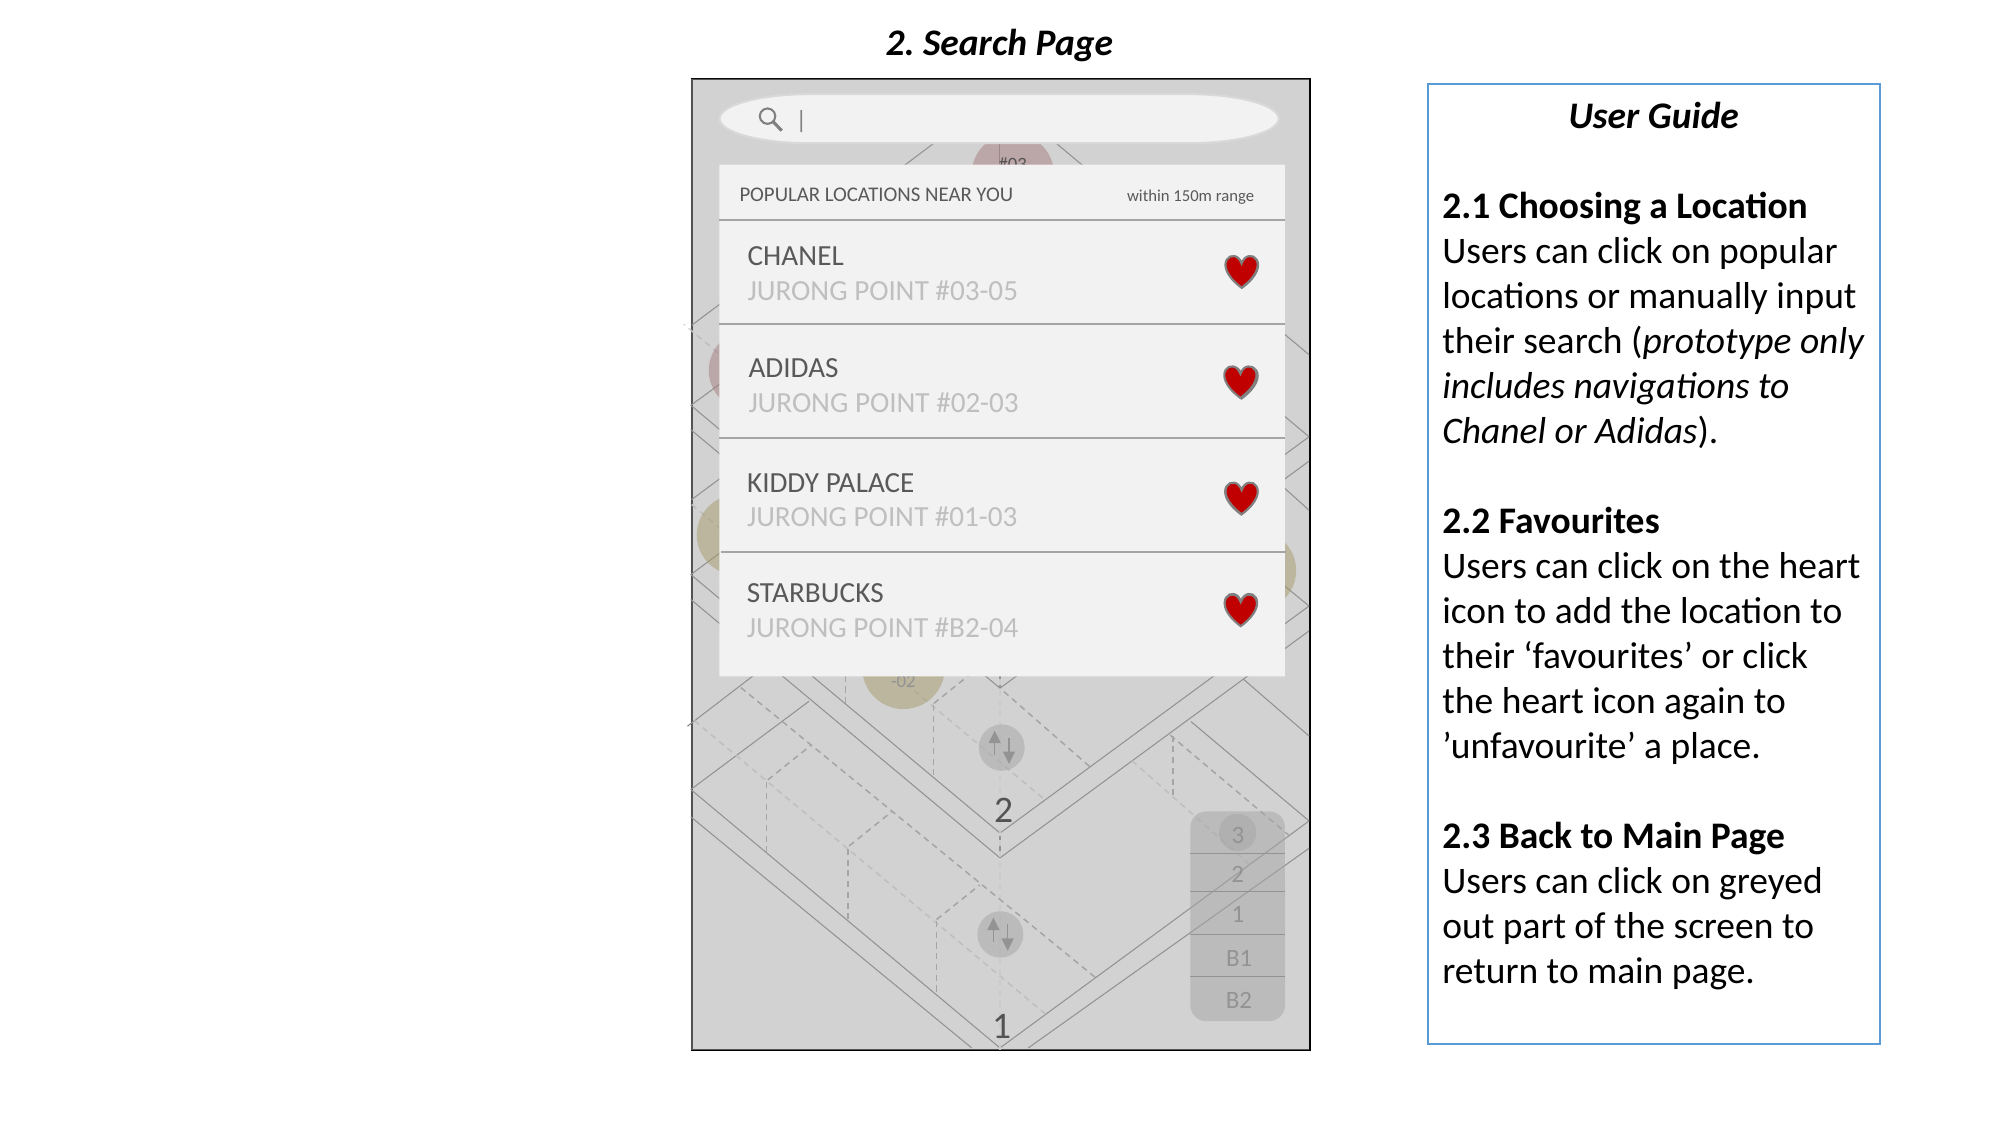

2. Search Page

User Guide

2.1 Choosing a Location
Users can click on popular locations or manually input their search (prototype only includes navigations to Chanel or Adidas).

2.2 Favourites
Users can click on the heart icon to add the location to their ‘favourites’ or click the heart icon again to ’unfavourite’ a place.

2.3 Back to Main Page
Users can click on greyed out part of the screen to return to main page.

     |

#03-07

POPULAR LOCATIONS NEAR YOU                        within 150m range
#03-06
CHANEL
JURONG POINT #03-05

#03-05
#03-04
ADIDAS
JURONG POINT #02-03

#03-03
KIDDY PALACE
JURONG POINT #01-03

#03-02

#02-04
#02-10
#03-01
#02-03
STARBUCKS
JURONG POINT #B2-04

3
#02-02

2
3

2
1
B1
B2

1